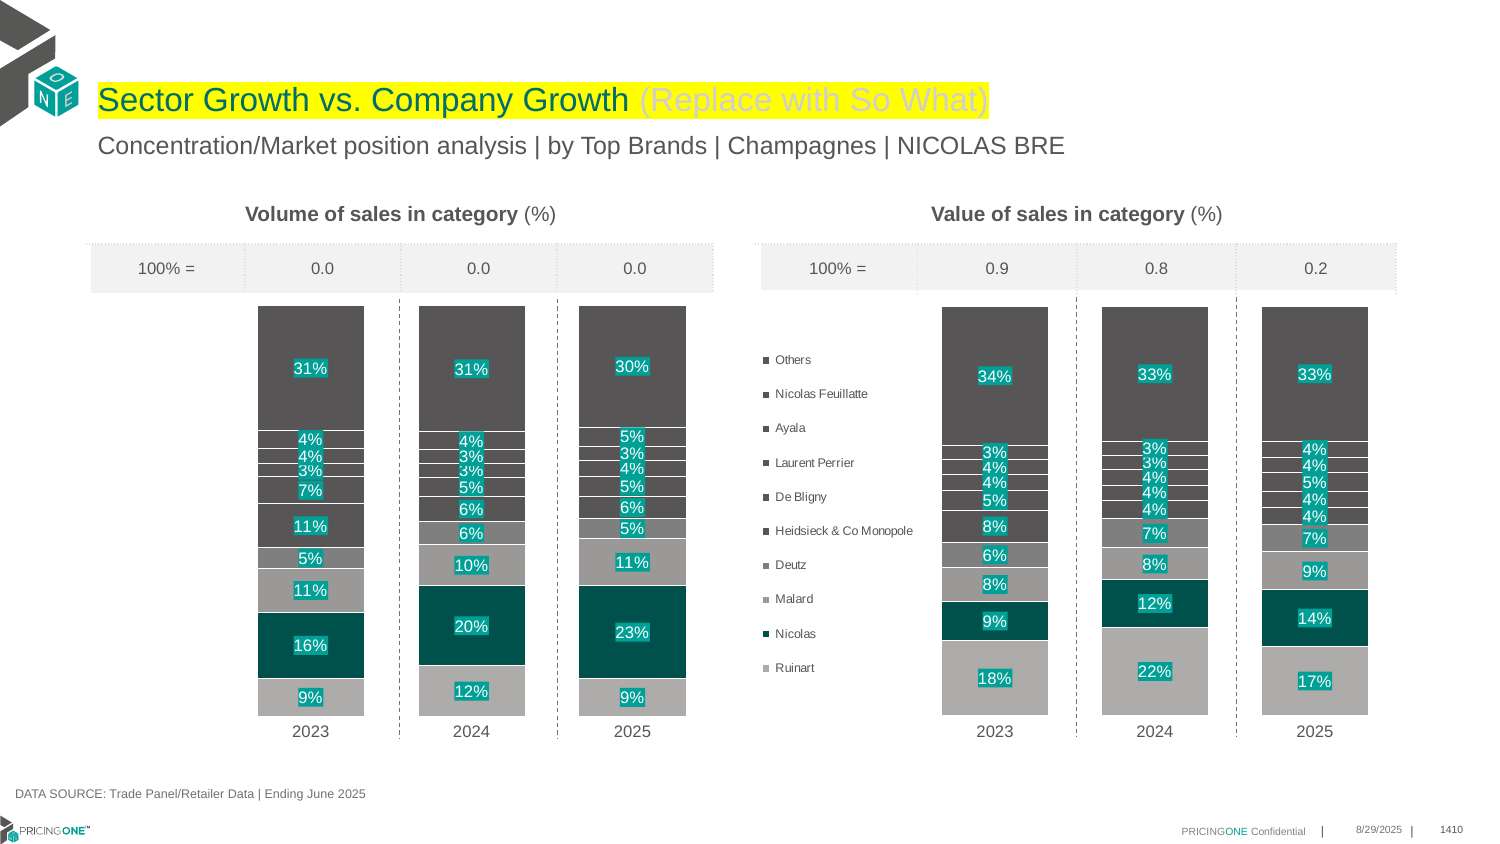

# Sector Growth vs. Company Growth (Replace with So What)
Concentration/Market position analysis | by Top Brands | Champagnes | NICOLAS BRE
| Volume of sales in category (%) |  |  |  |
| --- | --- | --- | --- |
| 100% = | 0.0 | 0.0 | 0.0 |
| Value of sales in category (%) |  |  |  |
| --- | --- | --- | --- |
| 100% = | 0.9 | 0.8 | 0.2 |

### Chart

| Category | Ruinart | Nicolas | Malard | Deutz | Heidsieck & Co Monopole | De Bligny | Laurent Perrier | Ayala | Nicolas Feuillatte | Others |
|---|---|---|---|---|---|---|---|---|---|---|
| 2023 | 0.09320542657660215 | 0.15893739002100243 | 0.1079638985071238 | 0.05006527785661577 | 0.10716921155701879 | 0.06624283362661065 | 0.03133337117556905 | 0.03763410342283022 | 0.04211840835556565 | 0.3053300789010615 |
| 2024 | 0.12289362822538177 | 0.1953001579778831 | 0.09873617693522907 | 0.05785939968404424 | 0.05937335439705108 | 0.047919957872564506 | 0.03271458662453923 | 0.034228541337546076 | 0.04285150078988942 | 0.3081226961558715 |
| 2025 | 0.0919965202261853 | 0.22575032622879512 | 0.11461505002174859 | 0.048281861678990866 | 0.055241409308394954 | 0.04849934754240974 | 0.037625054371465856 | 0.034797738147020446 | 0.04719443236189648 | 0.2959982601130927 |

### Chart

| Category | Ruinart | Nicolas | Malard | Deutz | Heidsieck & Co Monopole | De Bligny | Laurent Perrier | Ayala | Nicolas Feuillatte | Others |
|---|---|---|---|---|---|---|---|---|---|---|
| 2023 | 0.18390285897558534 | 0.0946539801148992 | 0.08326759358770207 | 0.0622087429172692 | 0.07778371717467267 | 0.04774337303976457 | 0.03972293651284879 | 0.036470647813145324 | 0.03382717855515105 | 0.34041897130896176 |
| 2024 | 0.21592002315970715 | 0.11562534369789224 | 0.07784543929489311 | 0.07151318093268388 | 0.044959160789301025 | 0.03726538470776672 | 0.03909717595688653 | 0.03405184892083603 | 0.03396841329458212 | 0.32975402924545116 |
| 2025 | 0.1698069091001845 | 0.13769311215596916 | 0.09217943594670658 | 0.06750529278226046 | 0.041037130249207146 | 0.03886475134551453 | 0.04596855789751133 | 0.03681990936376081 | 0.04000833241223334 | 0.33011656874665213 |
DATA SOURCE: Trade Panel/Retailer Data | Ending June 2025

8/29/2025
1410